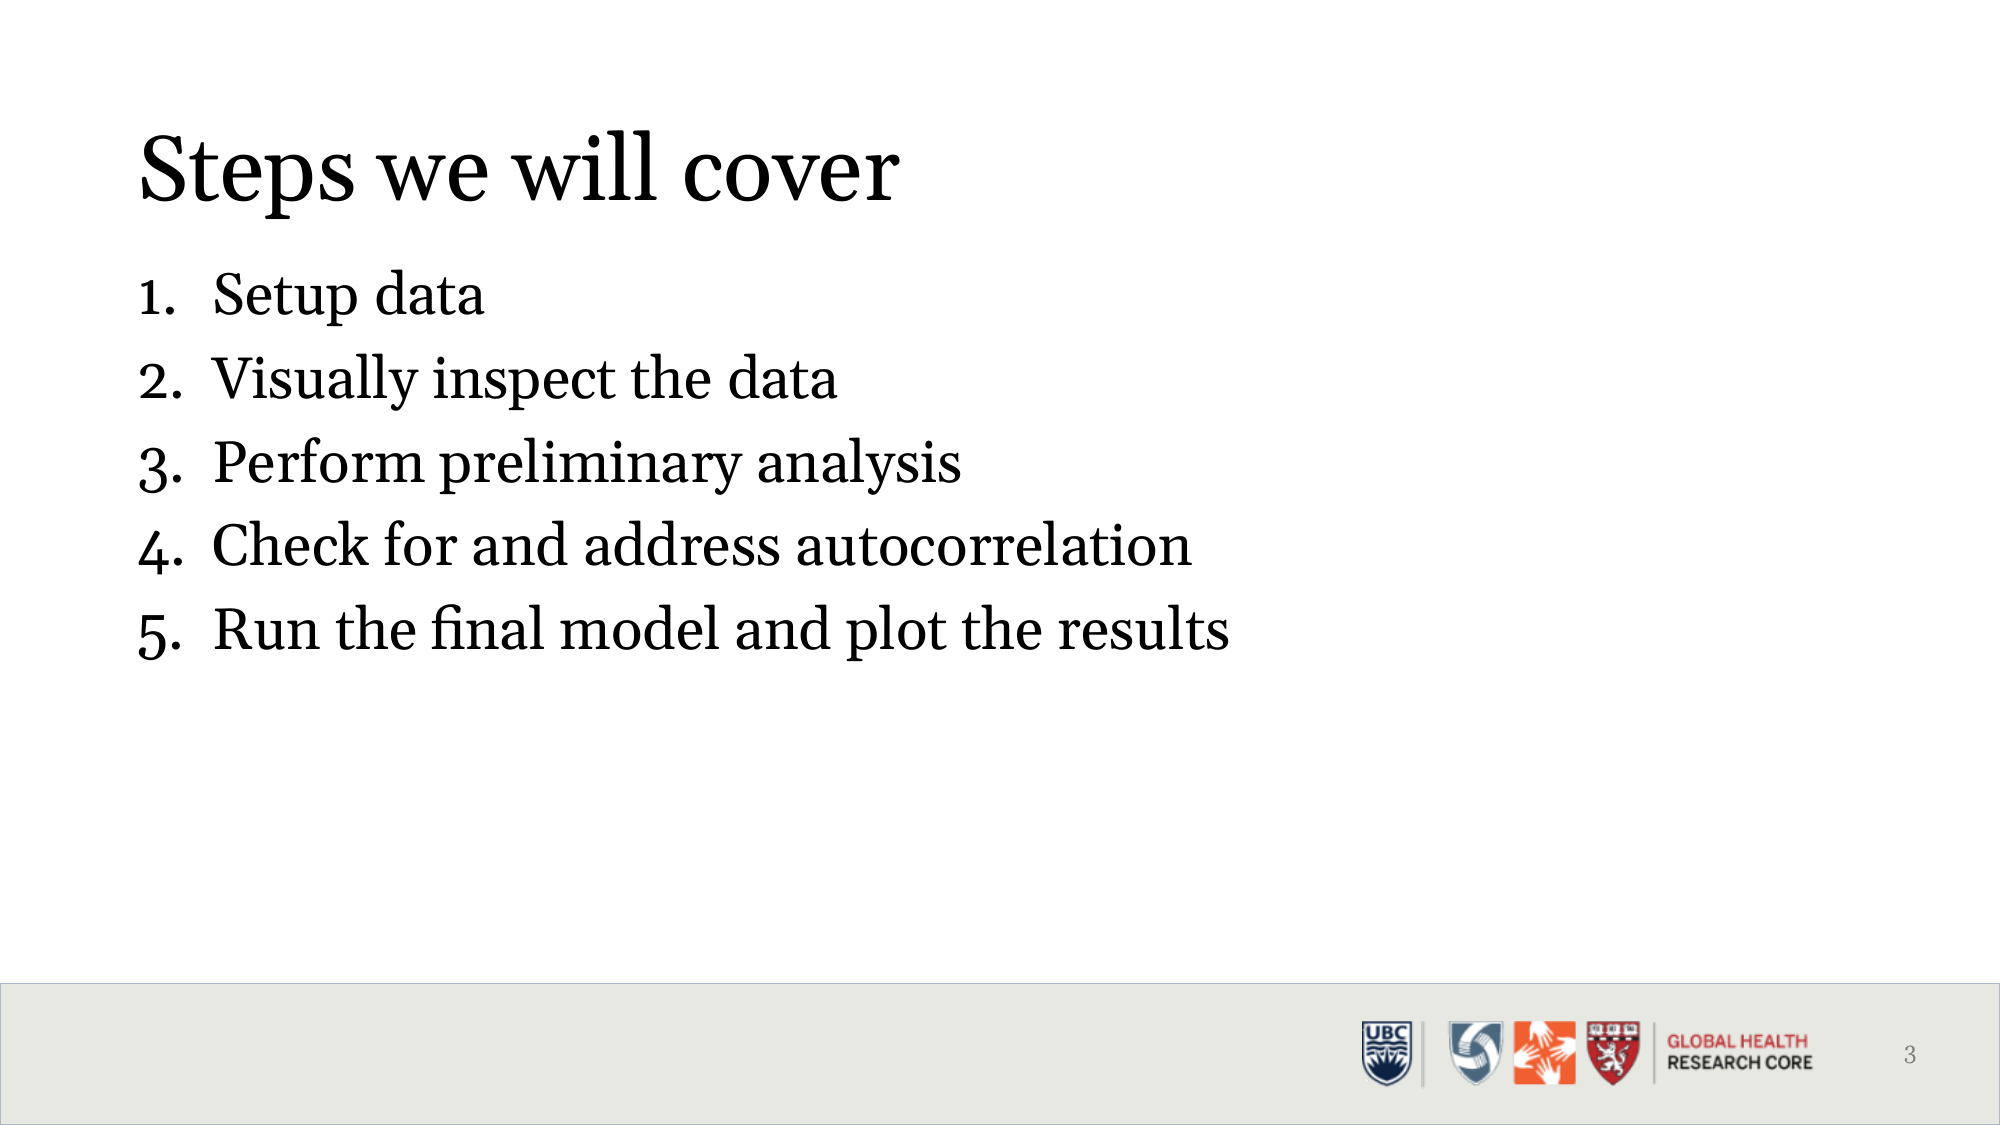

# Steps we will cover
Setup data
Visually inspect the data
Perform preliminary analysis
Check for and address autocorrelation
Run the final model and plot the results